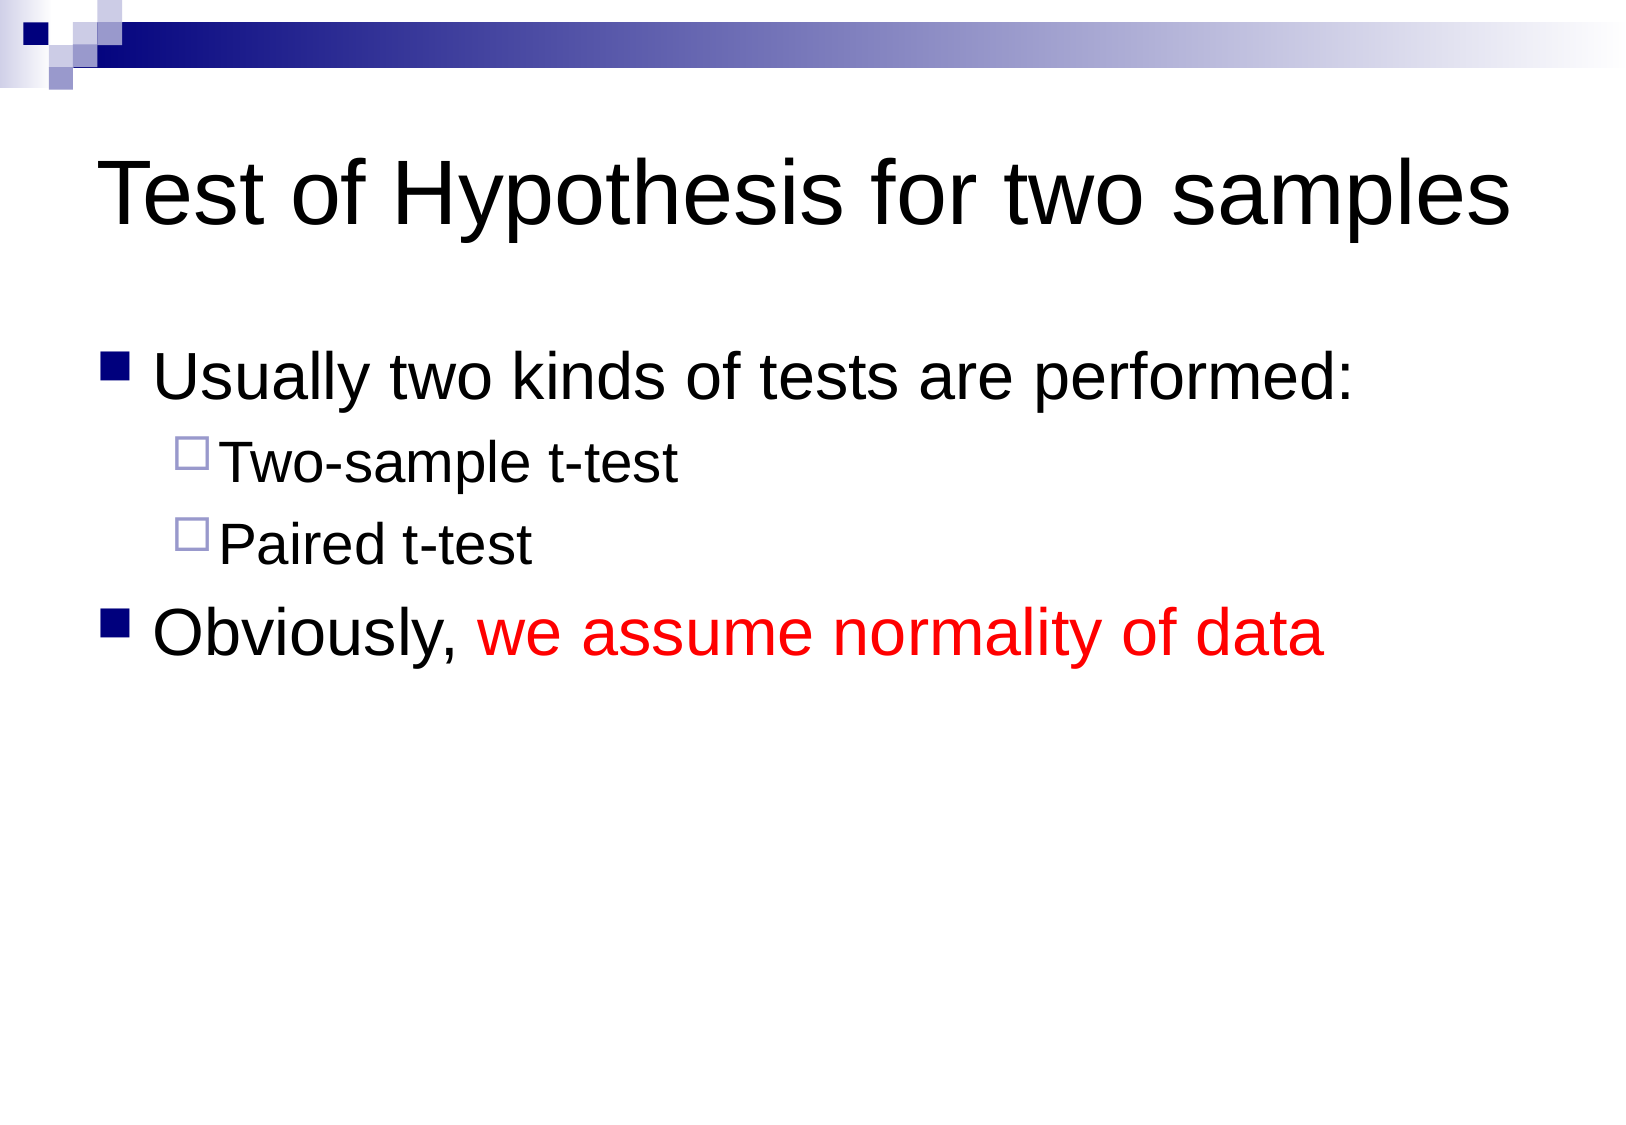

# Test of Hypothesis for two samples
Usually two kinds of tests are performed:
Two-sample t-test
Paired t-test
Obviously, we assume normality of data